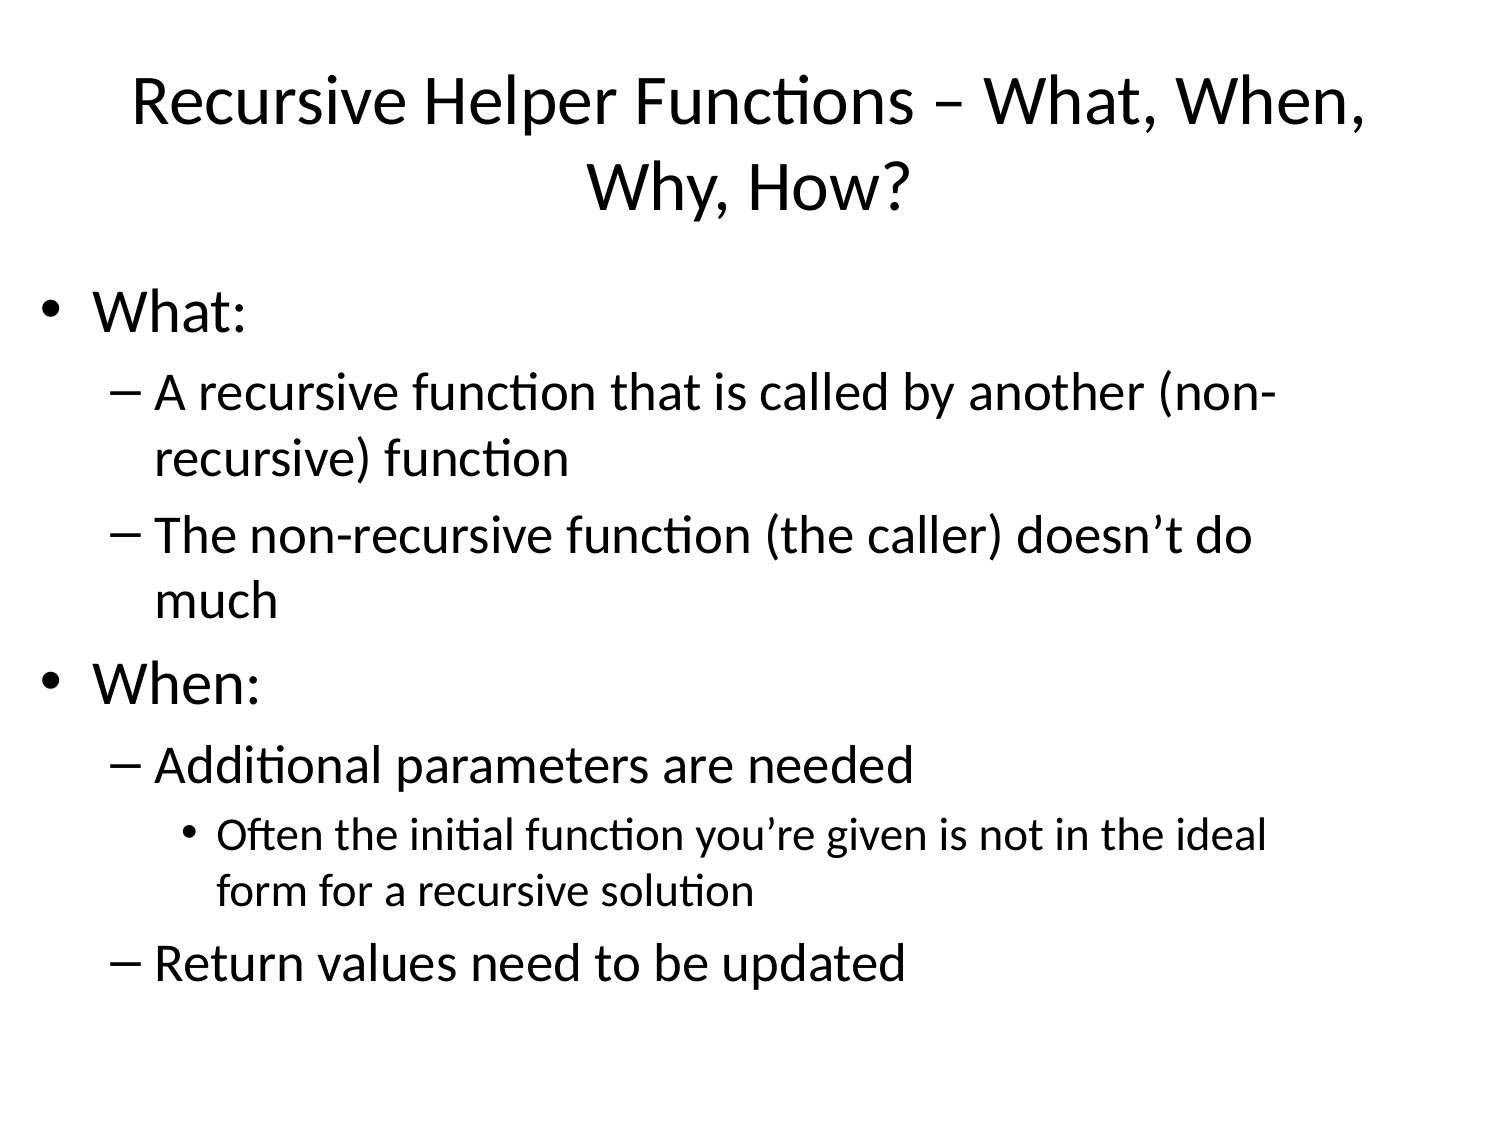

# Recursive Helper Functions – What, When, Why, How?
What:
A recursive function that is called by another (non-recursive) function
The non-recursive function (the caller) doesn’t do much
When:
Additional parameters are needed
Often the initial function you’re given is not in the ideal form for a recursive solution
Return values need to be updated